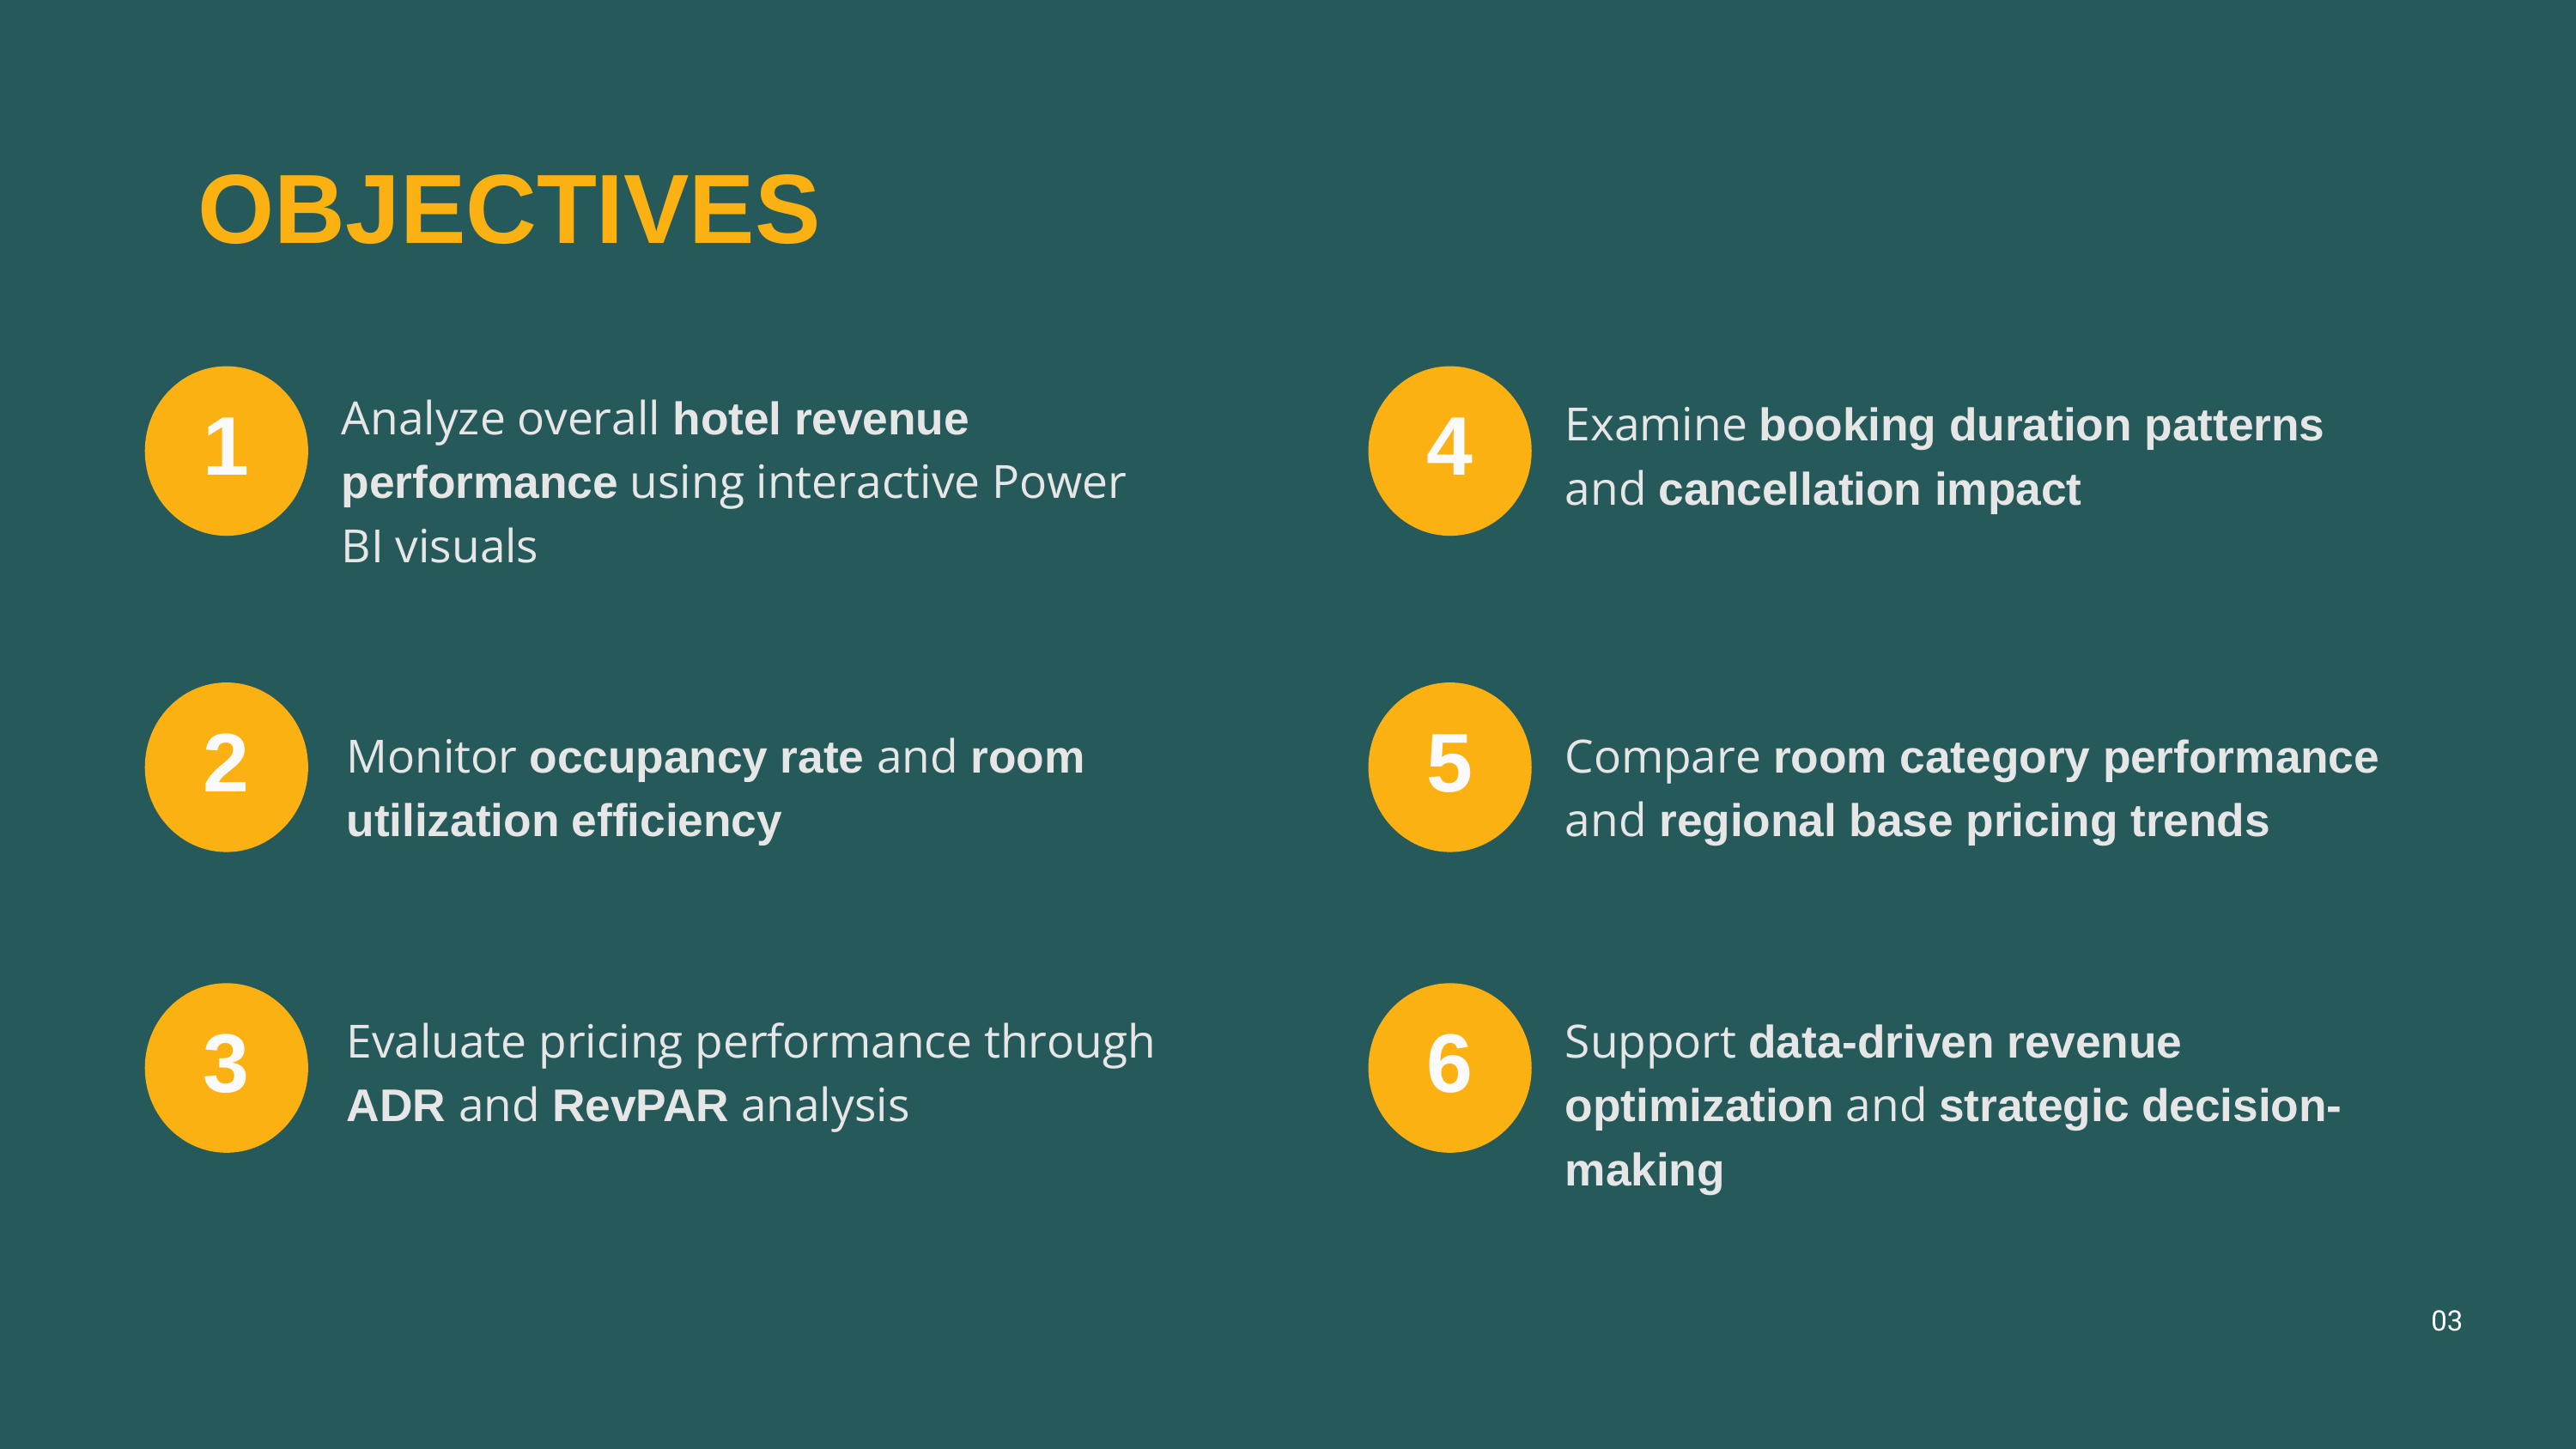

OBJECTIVES

1

4
Analyze overall hotel revenue performance using interactive Power BI visuals
Examine booking duration patterns and cancellation impact

2

5
Monitor occupancy rate and room utilization efficiency
Compare room category performance and regional base pricing trends

3

6
Evaluate pricing performance through ADR and RevPAR analysis
Support data-driven revenue optimization and strategic decision-making
03